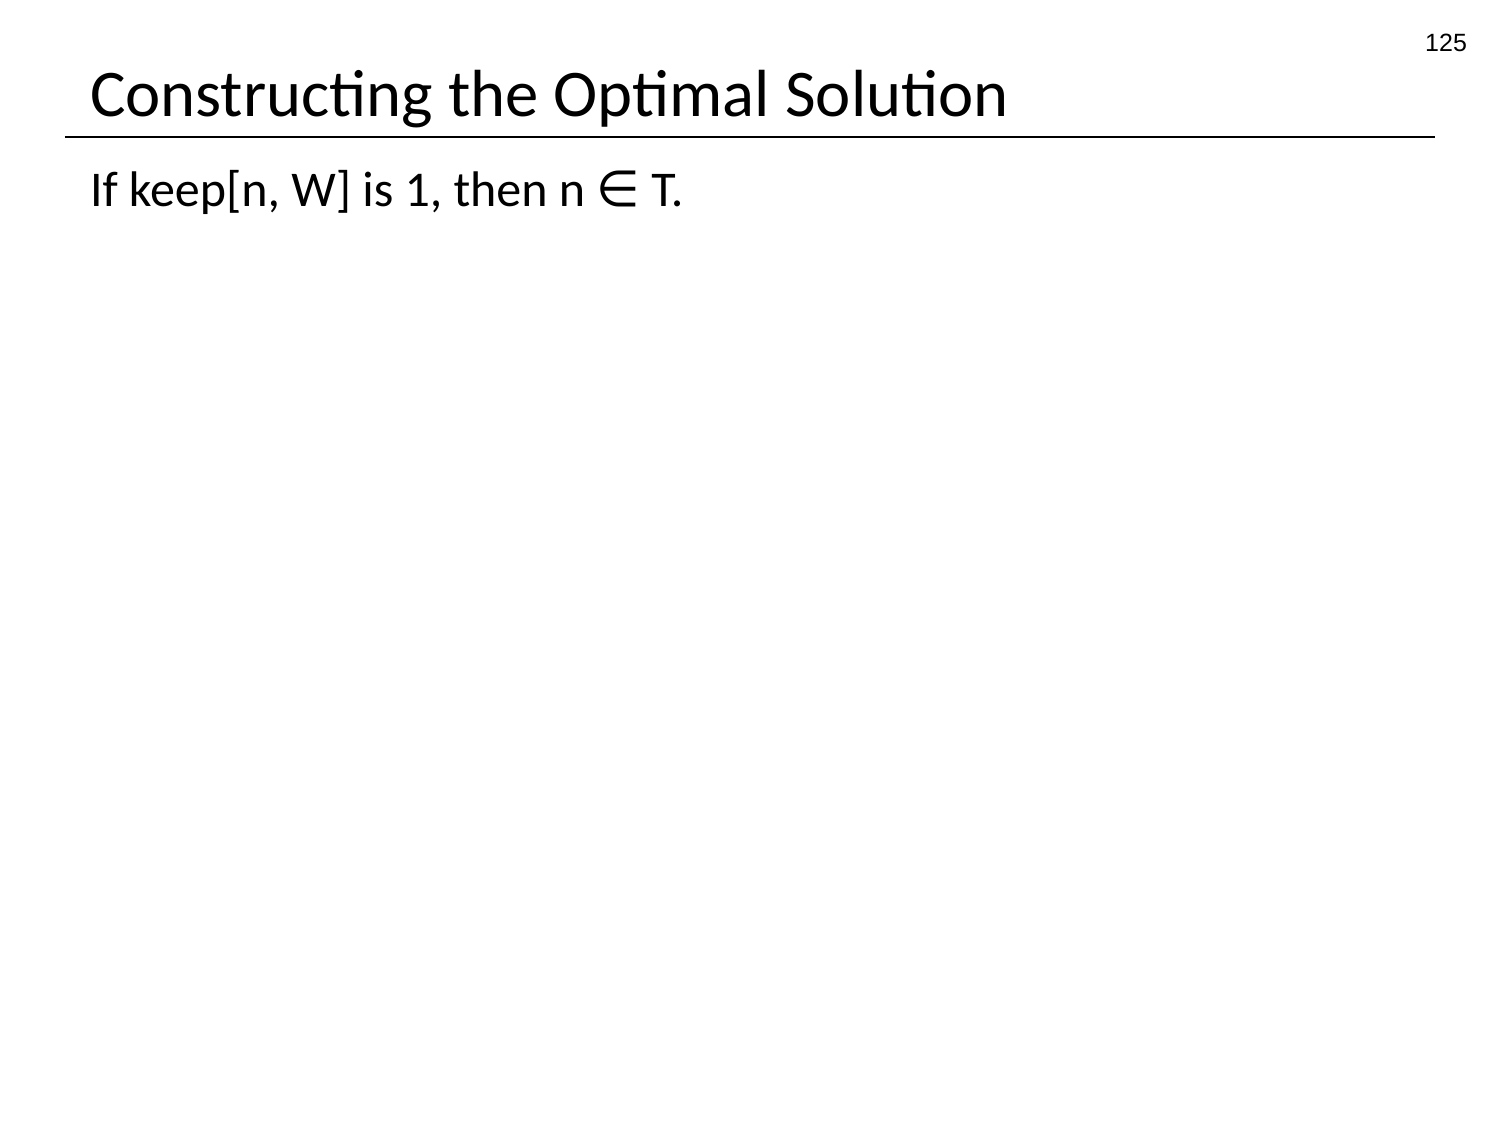

125
# Constructing the Optimal Solution
If keep[n, W] is 1, then n ∈ T.